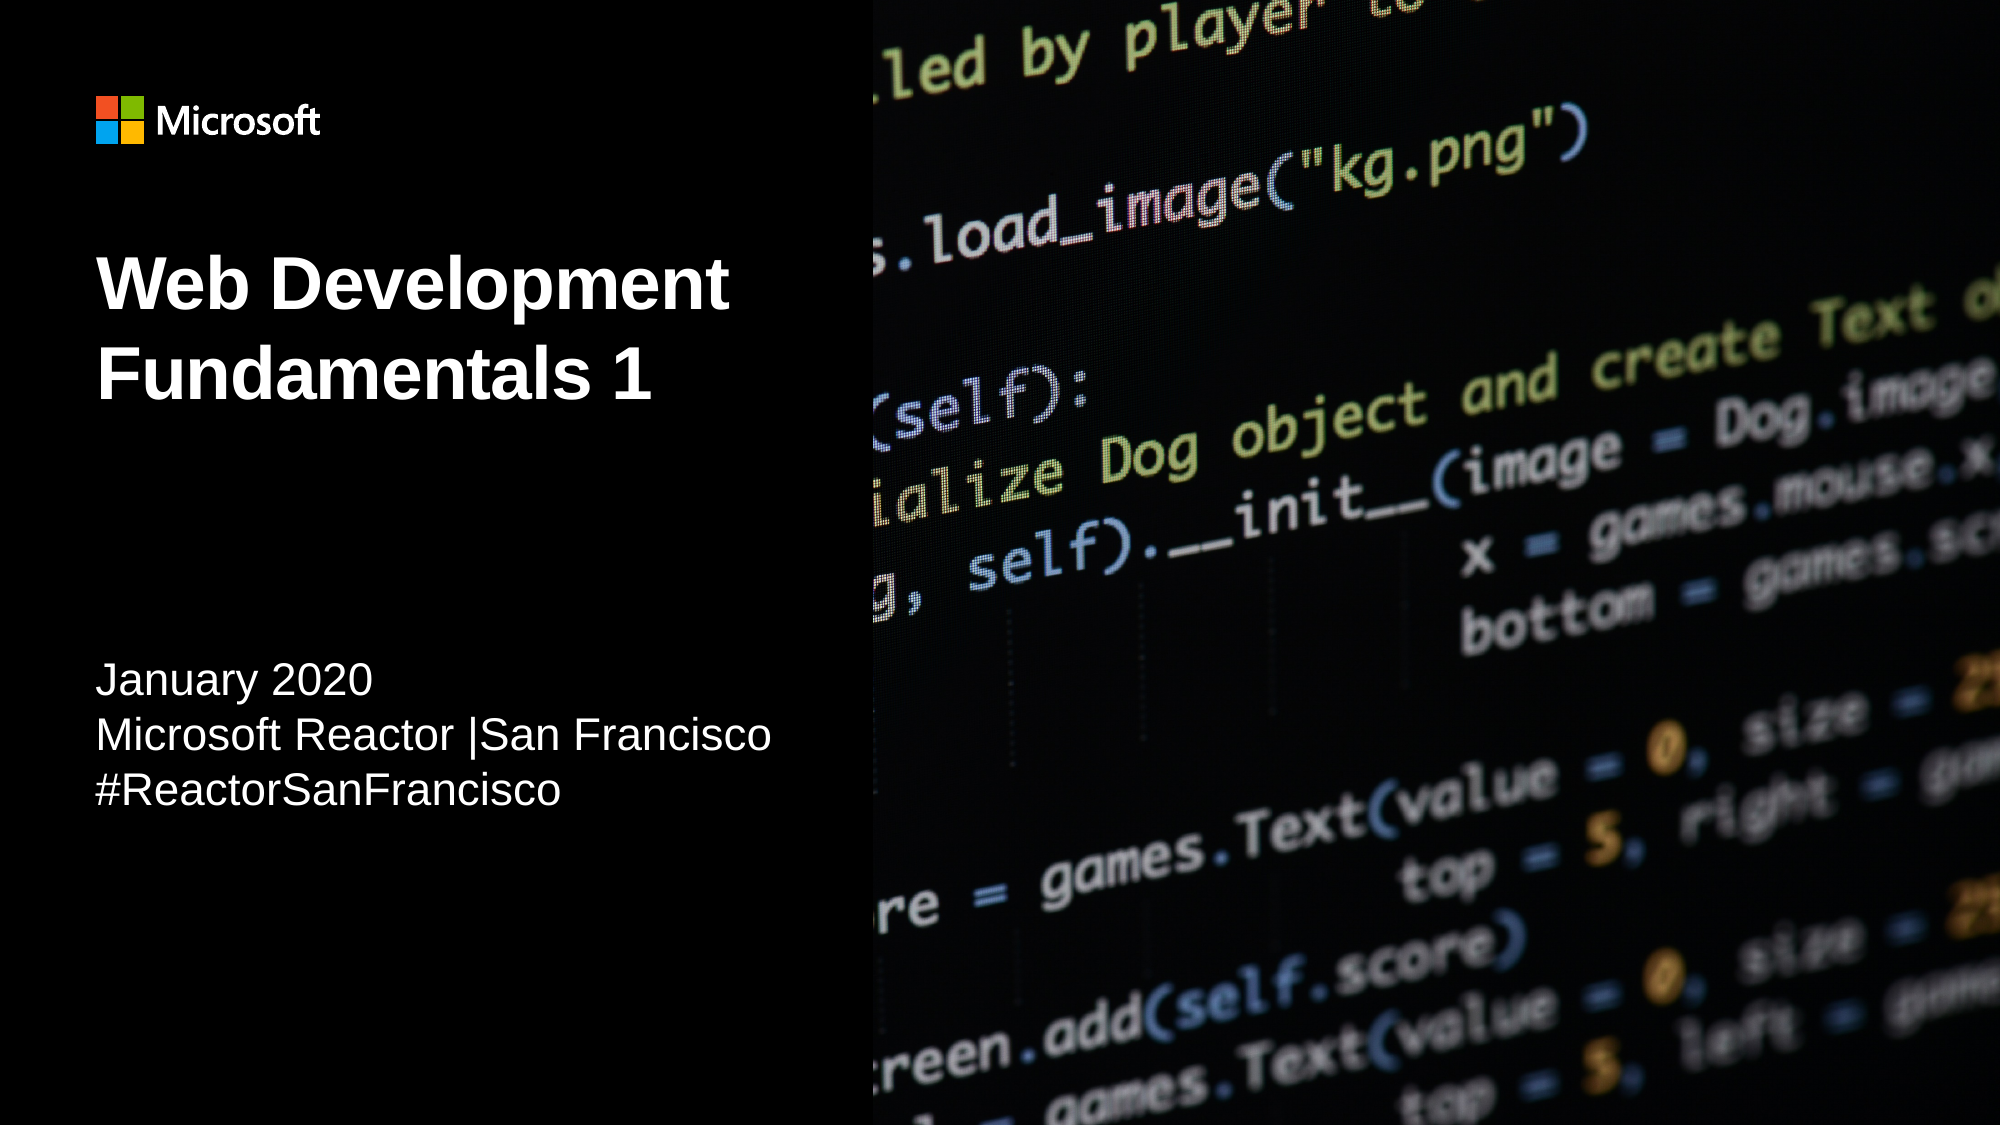

# Web Development Fundamentals 1
January 2020
Microsoft Reactor |San Francisco
#ReactorSanFrancisco